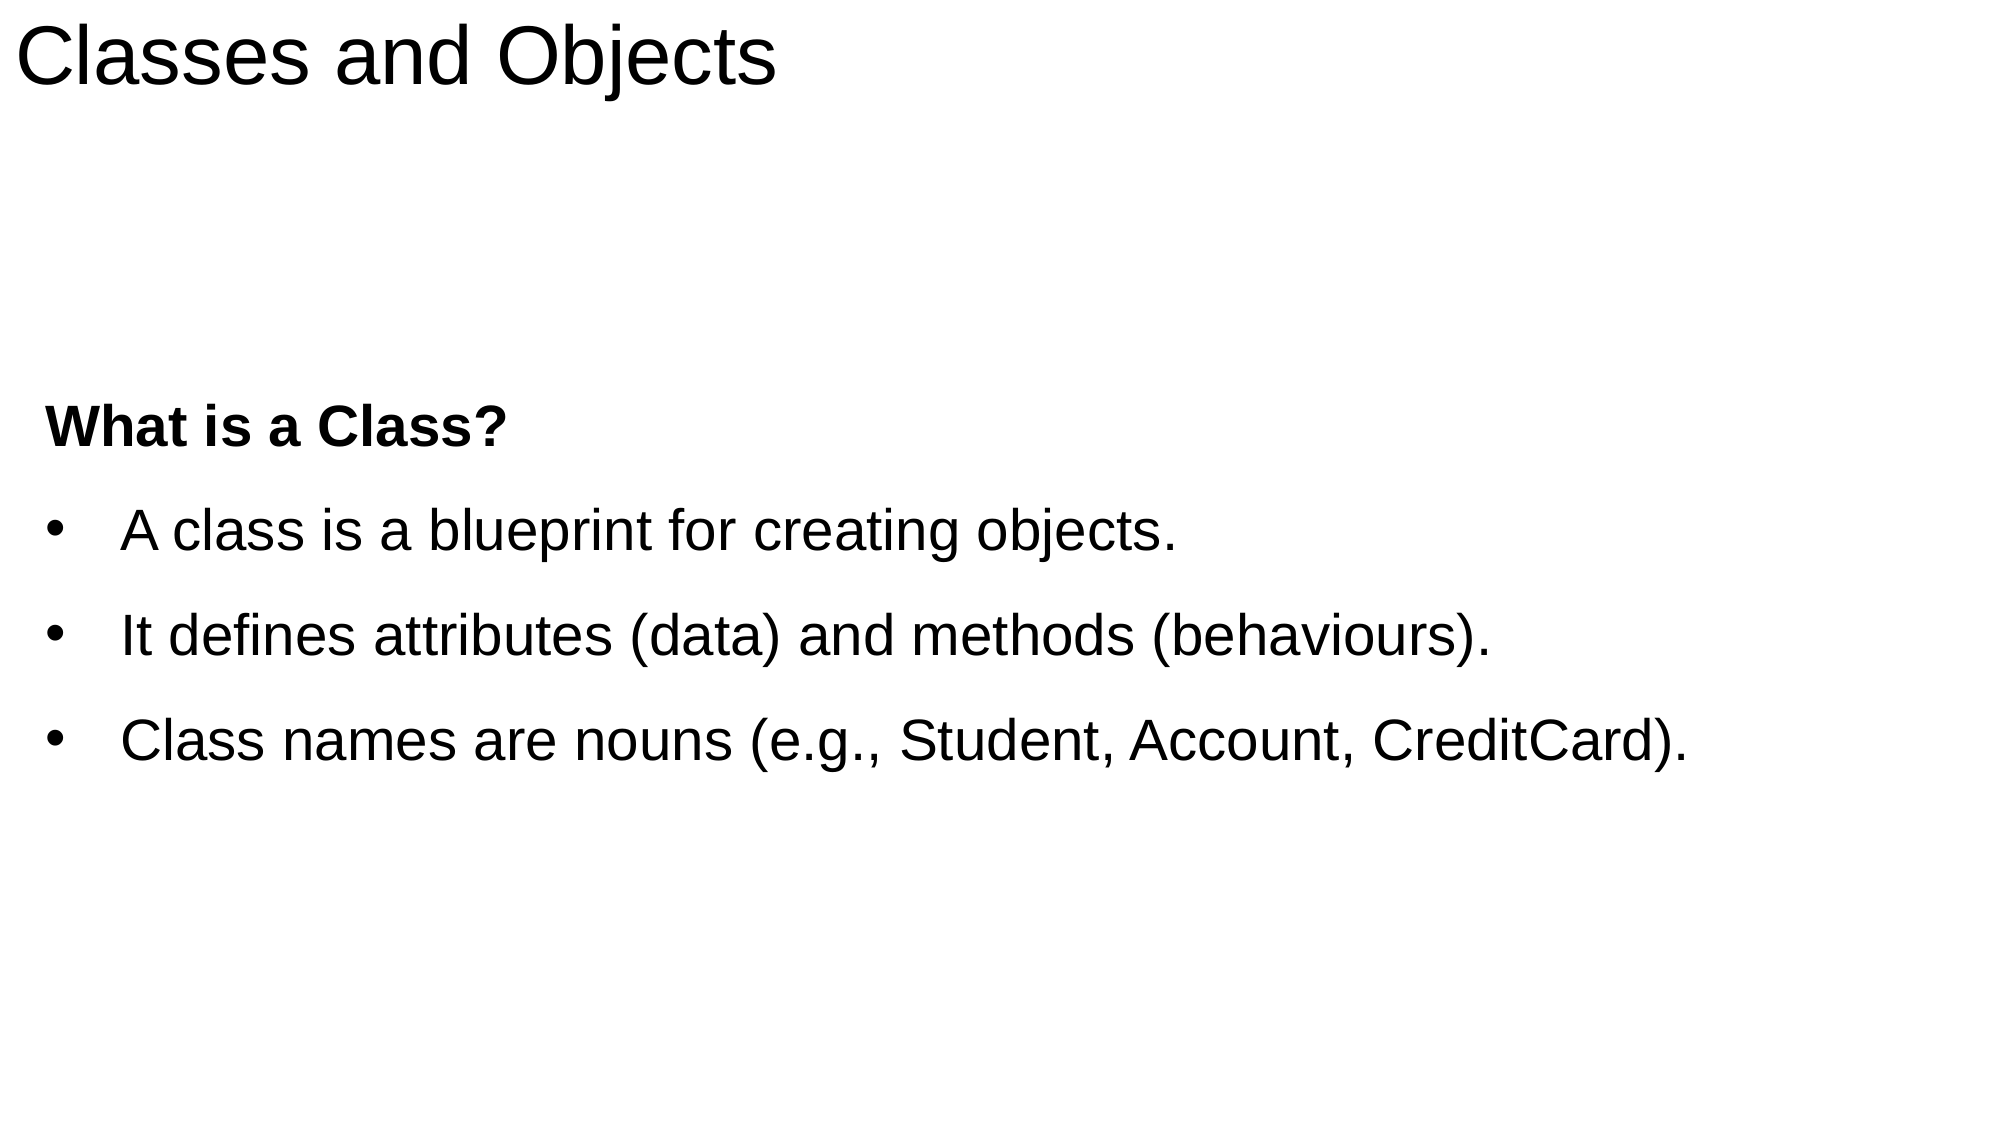

# Classes and Objects
What is a Class?
A class is a blueprint for creating objects.
It defines attributes (data) and methods (behaviours).
Class names are nouns (e.g., Student, Account, CreditCard).